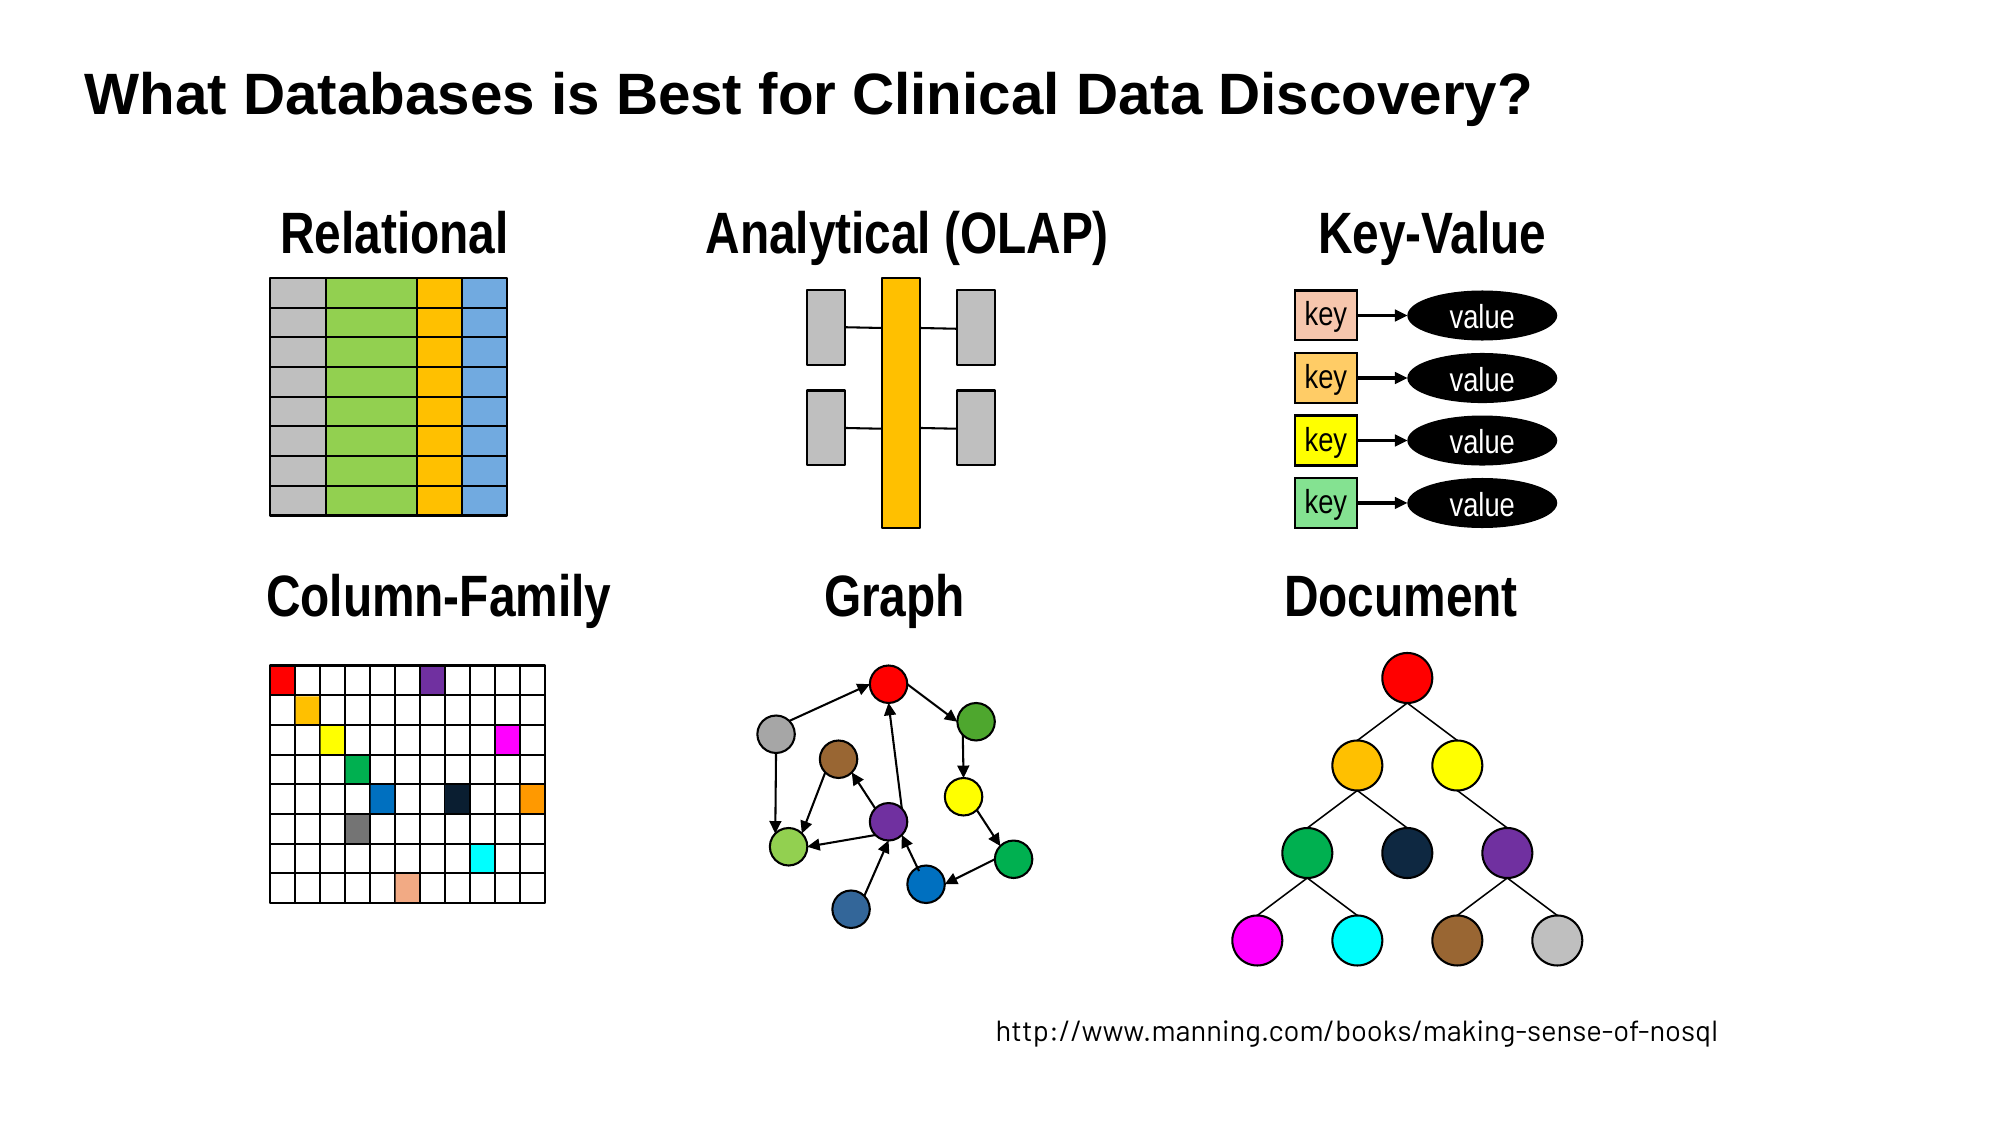

# What Databases is Best for Clinical Data Discovery?
Relational
Analytical (OLAP)
Key-Value

key
value
key
value
key
value
key
value
Column-Family
Graph
Document

http://www.manning.com/books/making-sense-of-nosql